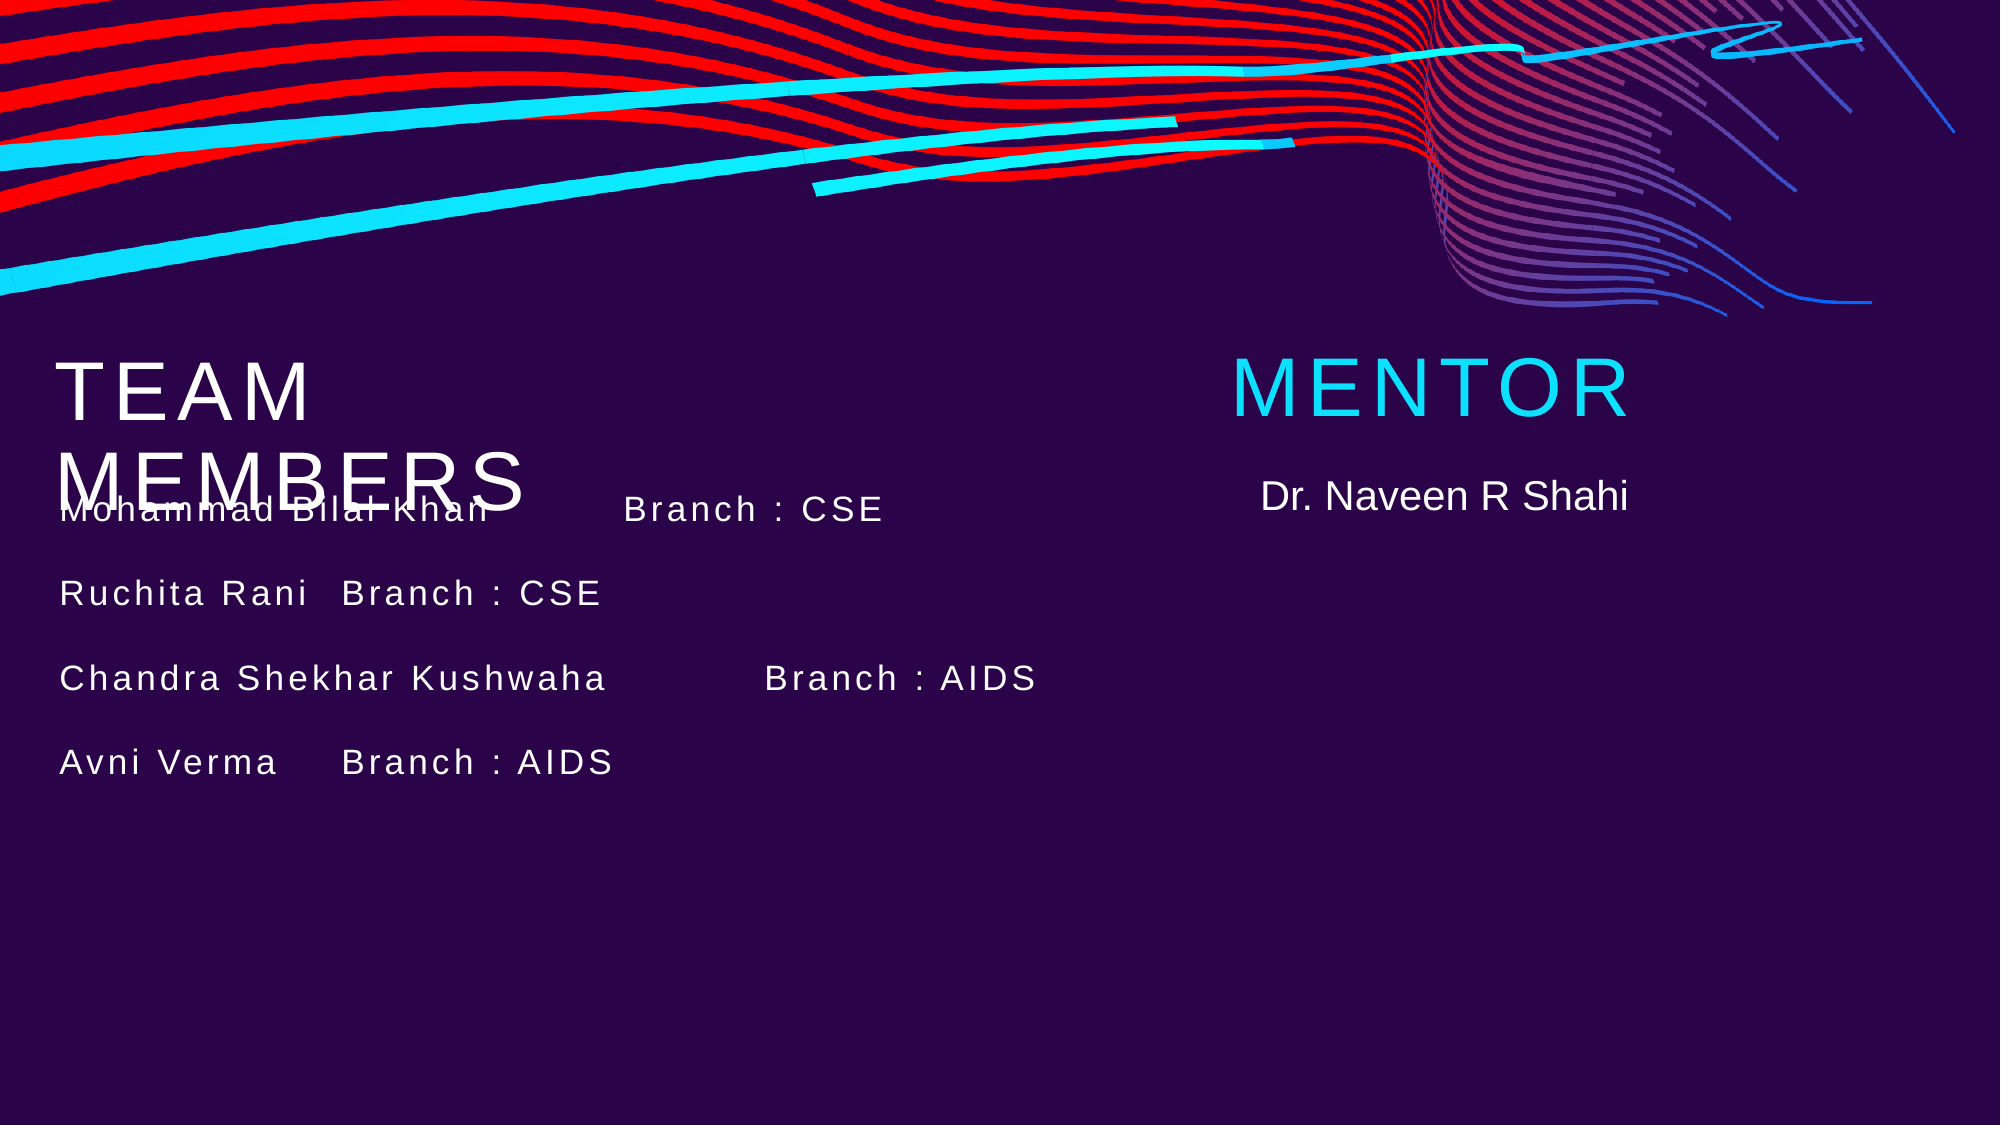

mentor
# Team members
Dr. Naveen R Shahi
Mohammad Bilal Khan		Branch : CSE
Ruchita Rani			Branch : CSE
Chandra Shekhar Kushwaha 	Branch : AIDS
Avni Verma 			Branch : AIDS